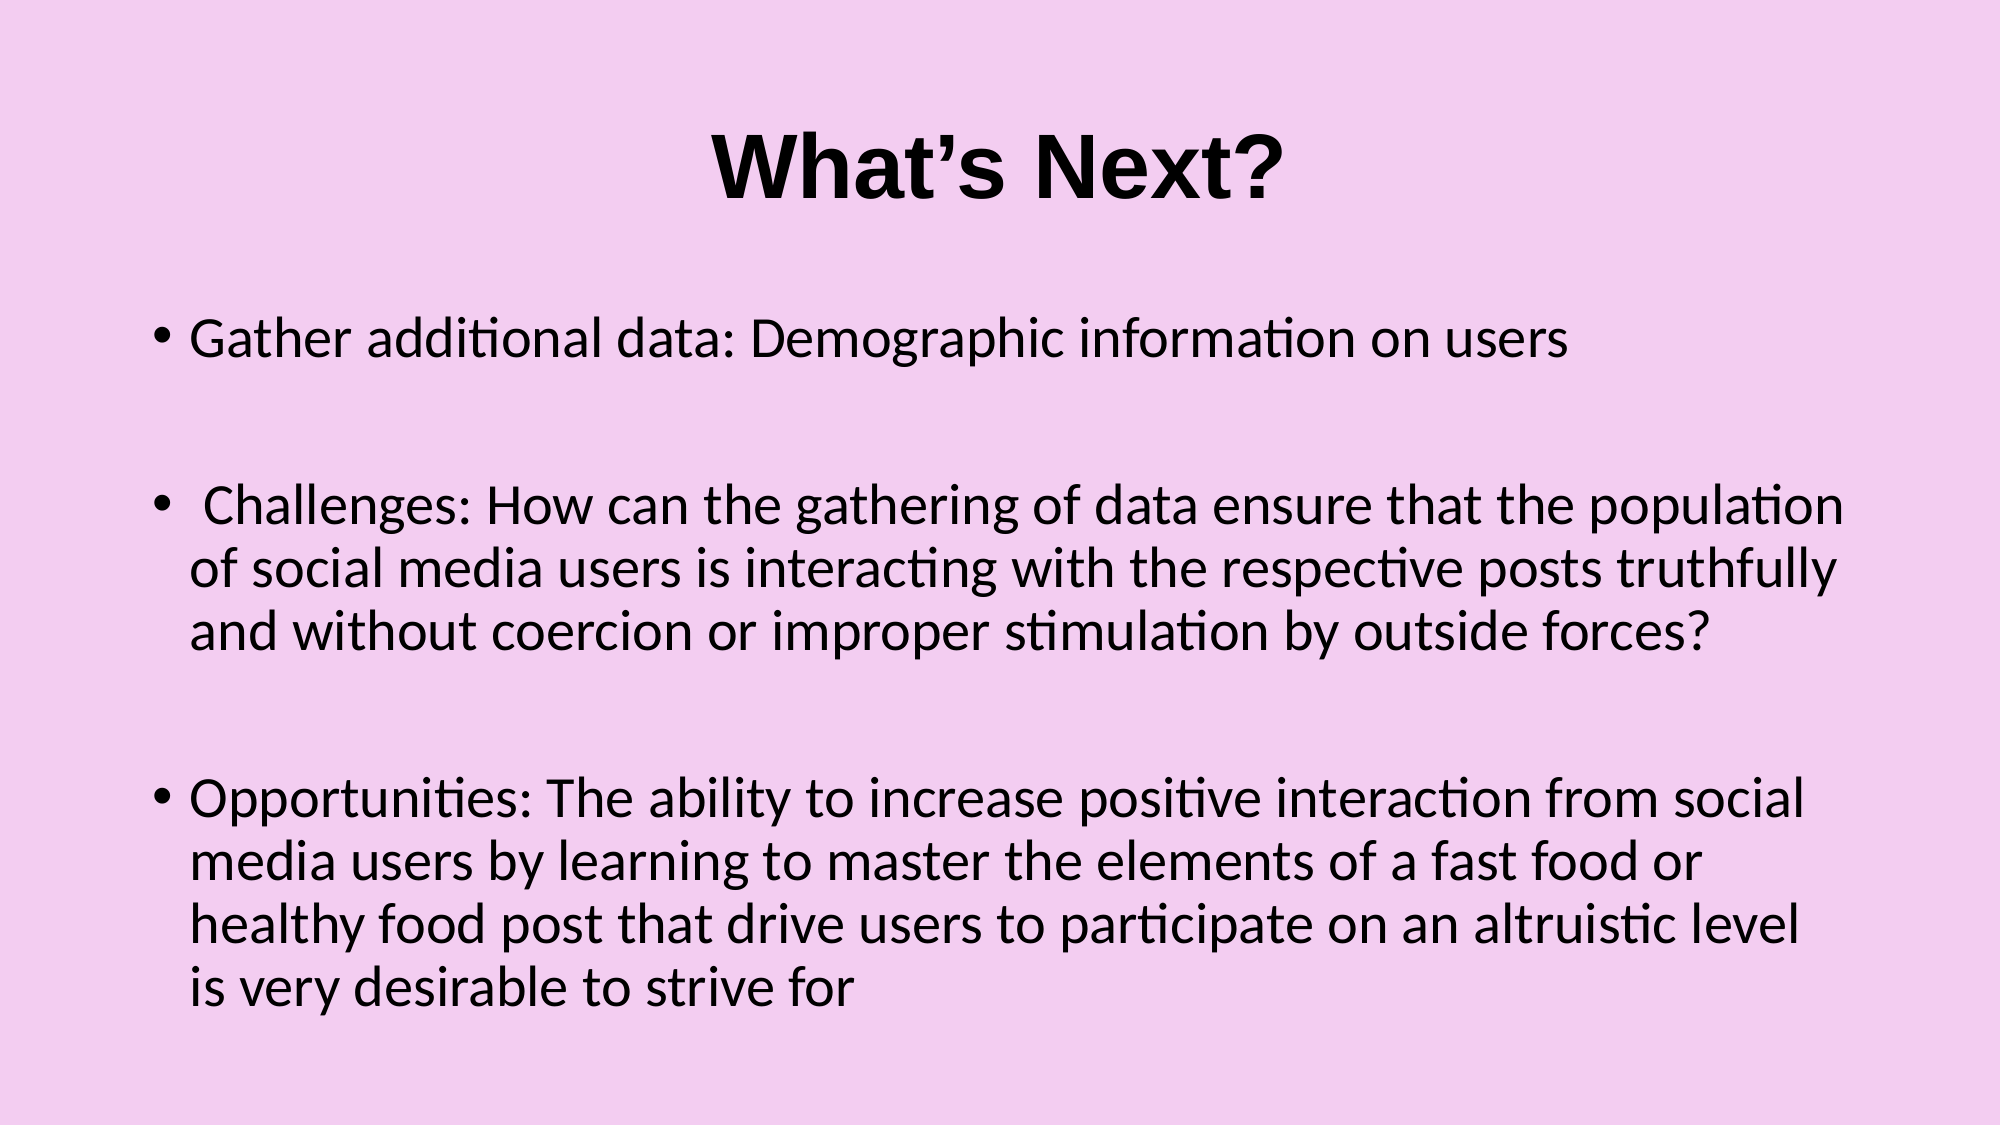

# What’s Next?
Gather additional data: Demographic information on users

 Challenges: How can the gathering of data ensure that the population of social media users is interacting with the respective posts truthfully and without coercion or improper stimulation by outside forces?

Opportunities: The ability to increase positive interaction from social media users by learning to master the elements of a fast food or healthy food post that drive users to participate on an altruistic level is very desirable to strive for